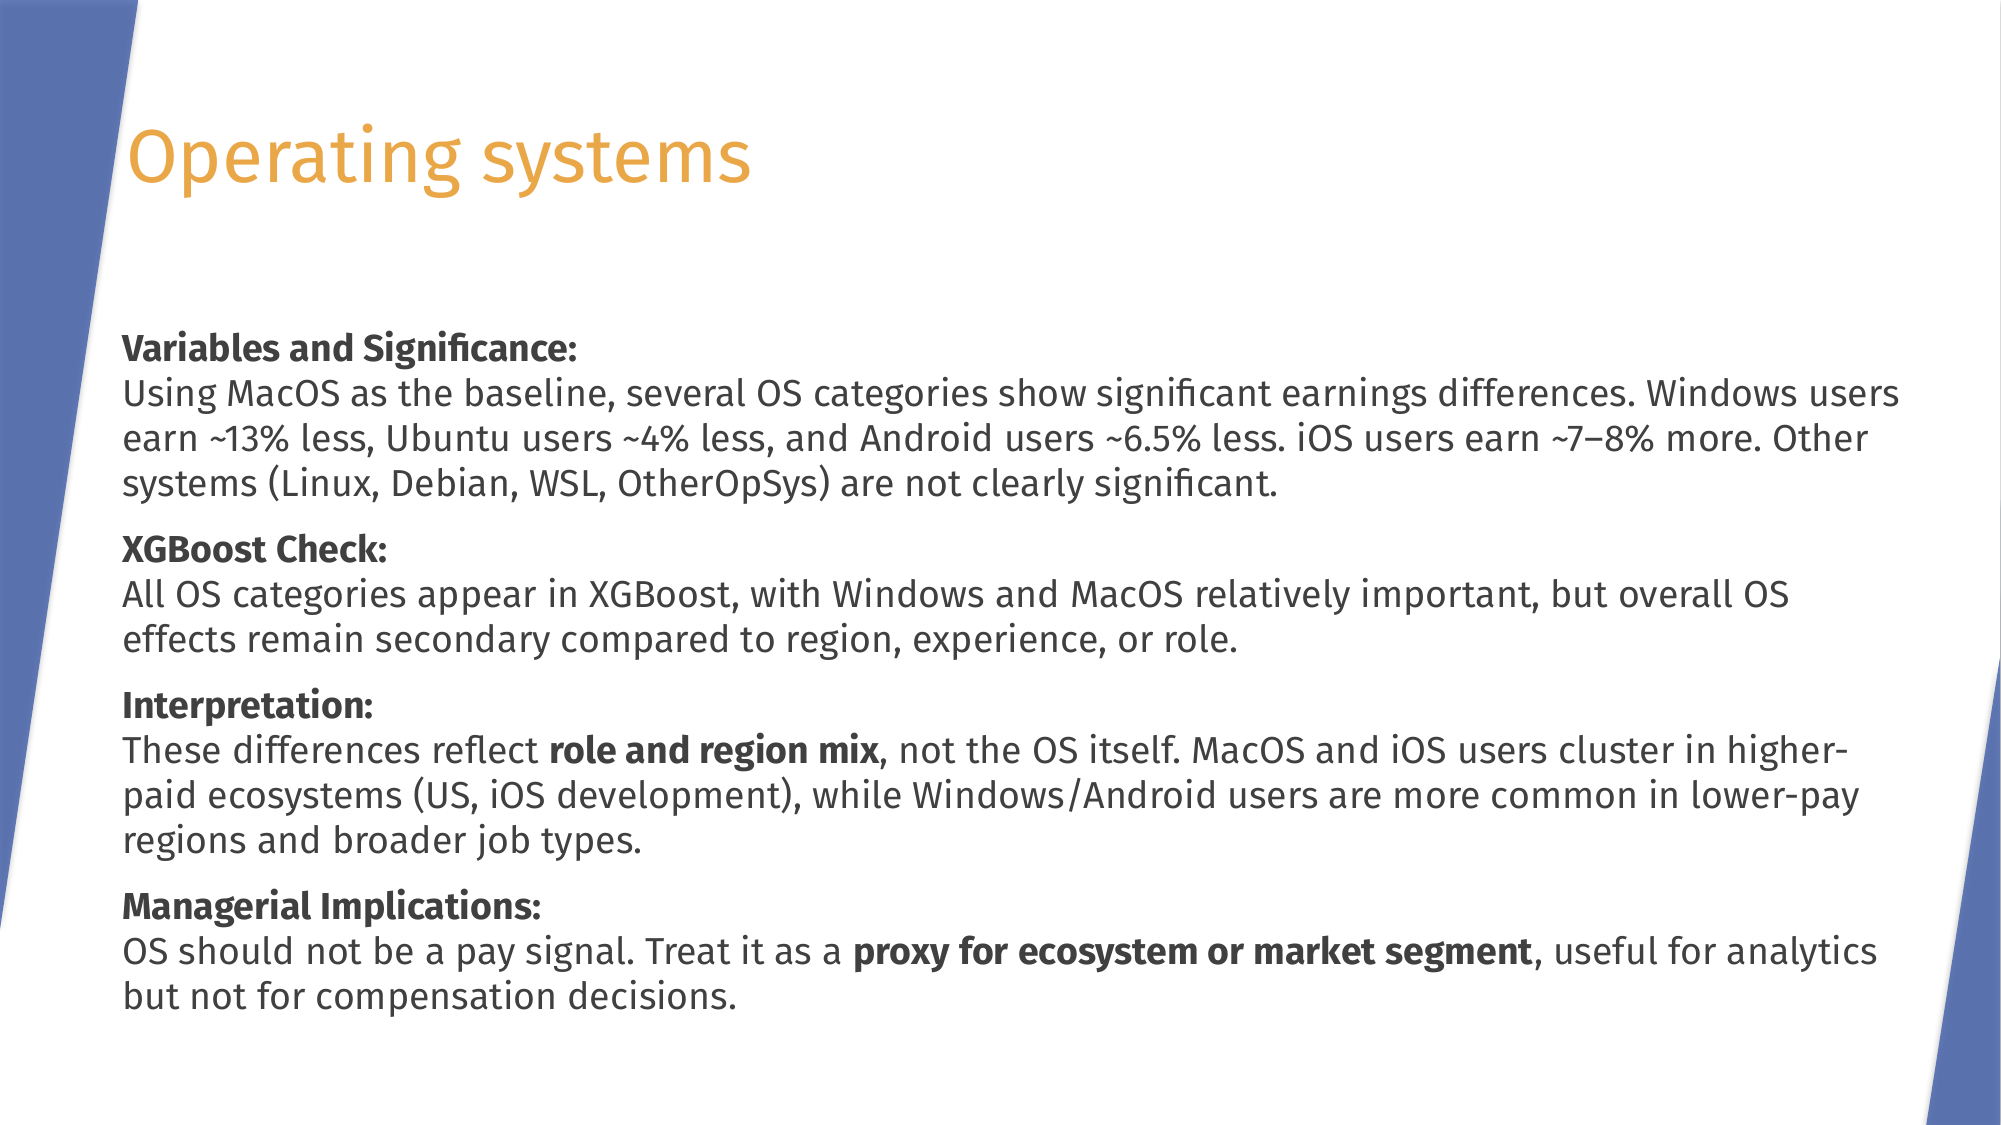

# Operating systems
Variables and Significance:
Using MacOS as the baseline, several OS categories show significant earnings differences. Windows users earn ~13% less, Ubuntu users ~4% less, and Android users ~6.5% less. iOS users earn ~7–8% more. Other systems (Linux, Debian, WSL, OtherOpSys) are not clearly significant.
XGBoost Check:
All OS categories appear in XGBoost, with Windows and MacOS relatively important, but overall OS effects remain secondary compared to region, experience, or role.
Interpretation:
These differences reflect role and region mix, not the OS itself. MacOS and iOS users cluster in higher-paid ecosystems (US, iOS development), while Windows/Android users are more common in lower-pay regions and broader job types.
Managerial Implications:
OS should not be a pay signal. Treat it as a proxy for ecosystem or market segment, useful for analytics but not for compensation decisions.

94